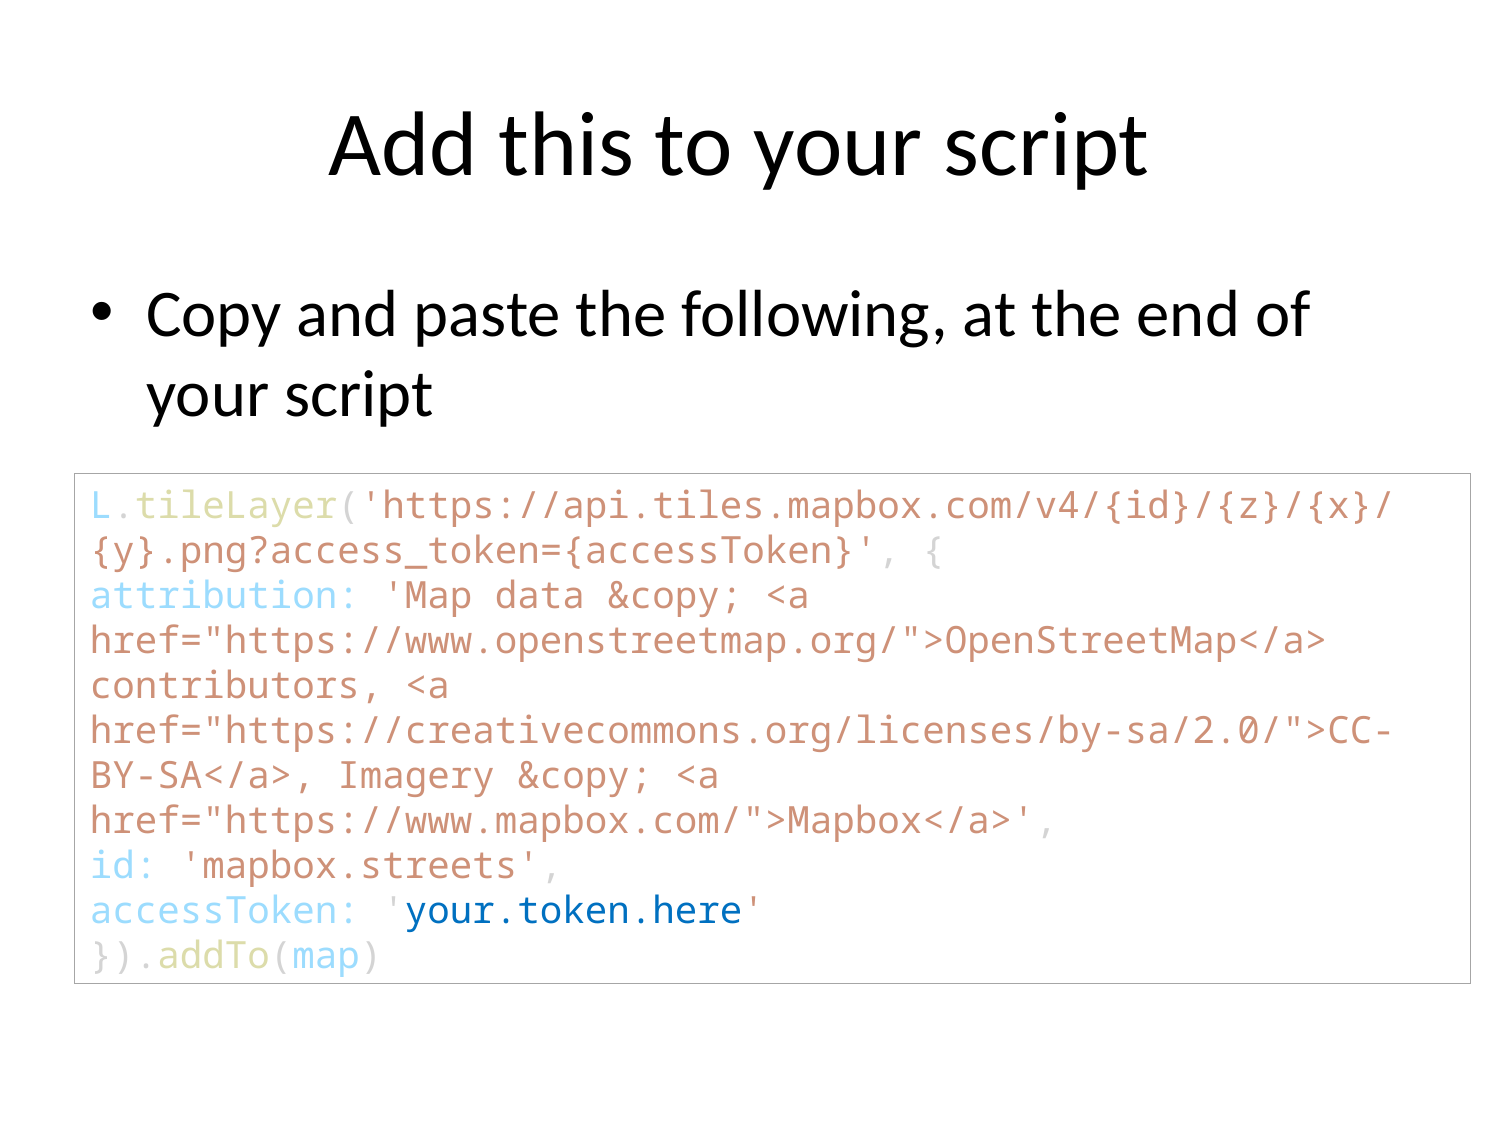

# Add this to your script
Copy and paste the following, at the end of your script

L.tileLayer('https://api.tiles.mapbox.com/v4/{id}/{z}/{x}/{y}.png?access_token={accessToken}', {
attribution: 'Map data &copy; <a href="https://www.openstreetmap.org/">OpenStreetMap</a> contributors, <a href="https://creativecommons.org/licenses/by-sa/2.0/">CC-BY-SA</a>, Imagery &copy; <a href="https://www.mapbox.com/">Mapbox</a>',
id: 'mapbox.streets',
accessToken: 'your.token.here'
}).addTo(map)